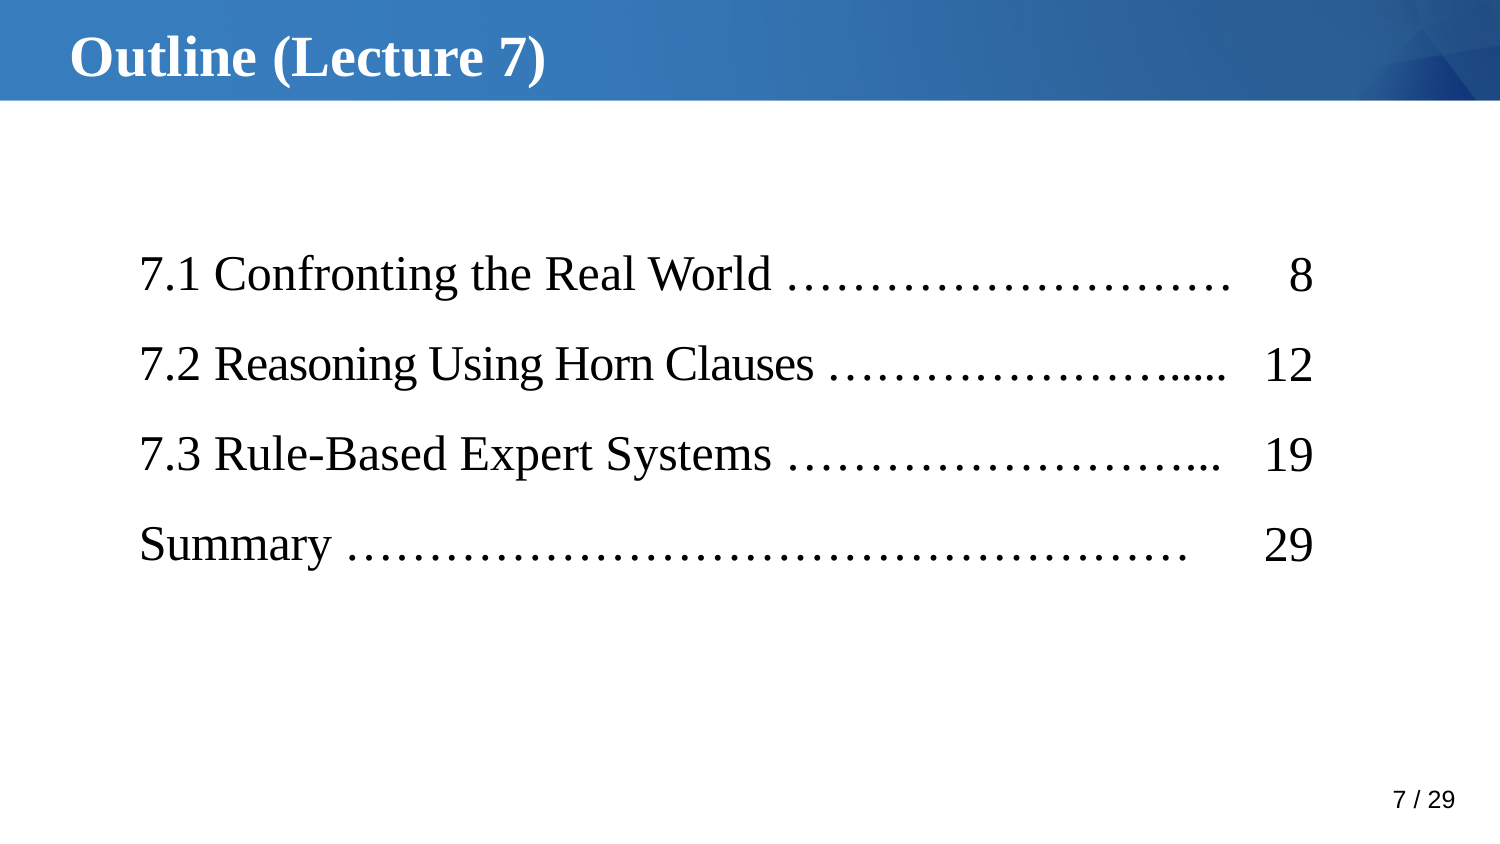

# Outline (Lecture 7)
7.1 Confronting the Real World ………………………
7.2 Reasoning Using Horn Clauses ………………….....
7.3 Rule-Based Expert Systems ……………………...
Summary ……………………………………………

8
12
19
29